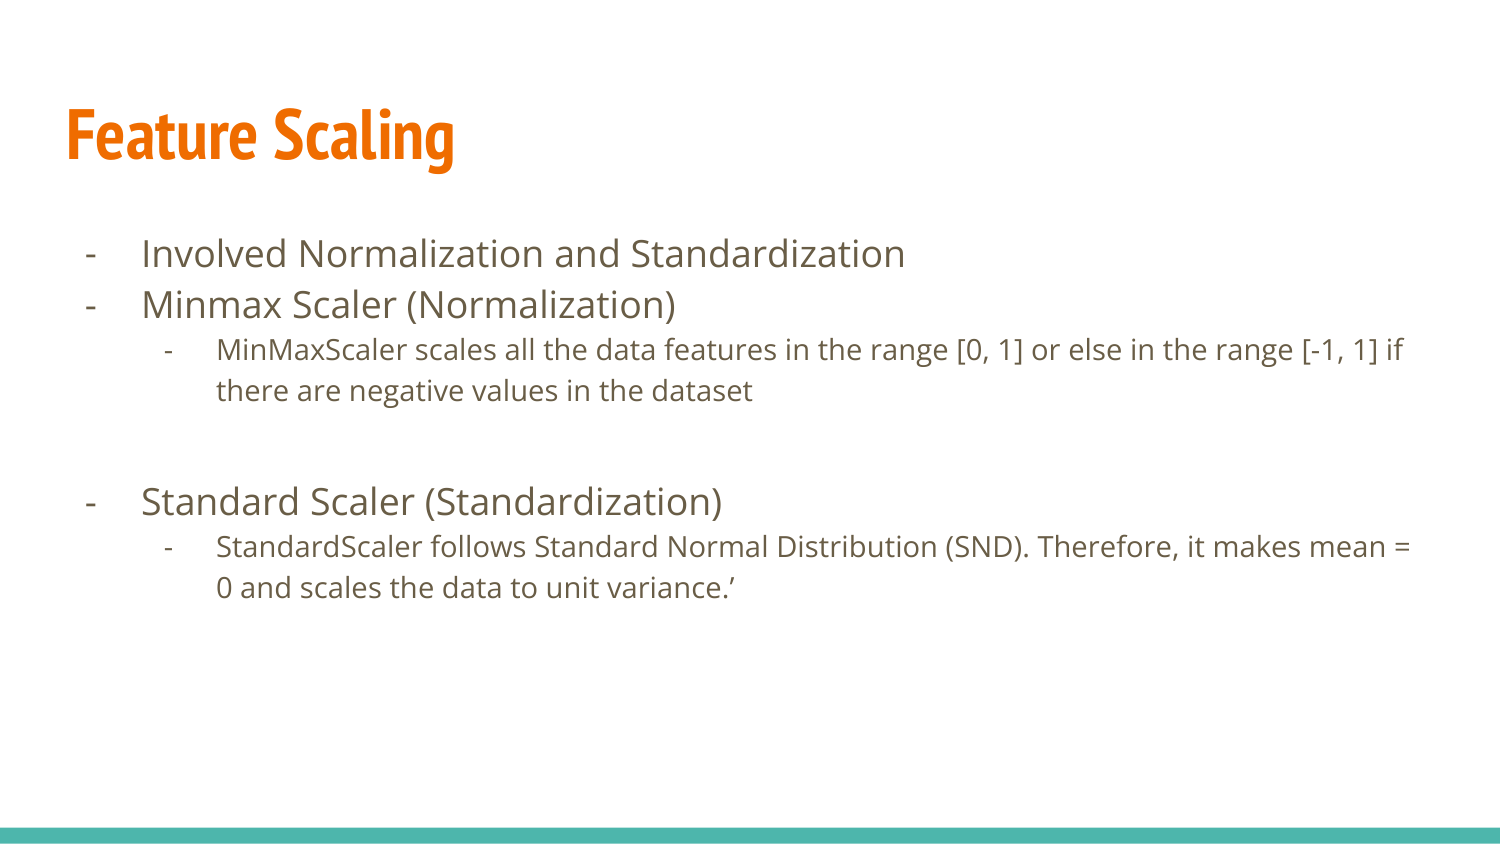

# Feature Scaling
Involved Normalization and Standardization
Minmax Scaler (Normalization)
MinMaxScaler scales all the data features in the range [0, 1] or else in the range [-1, 1] if there are negative values in the dataset

Standard Scaler (Standardization)
StandardScaler follows Standard Normal Distribution (SND). Therefore, it makes mean = 0 and scales the data to unit variance.’